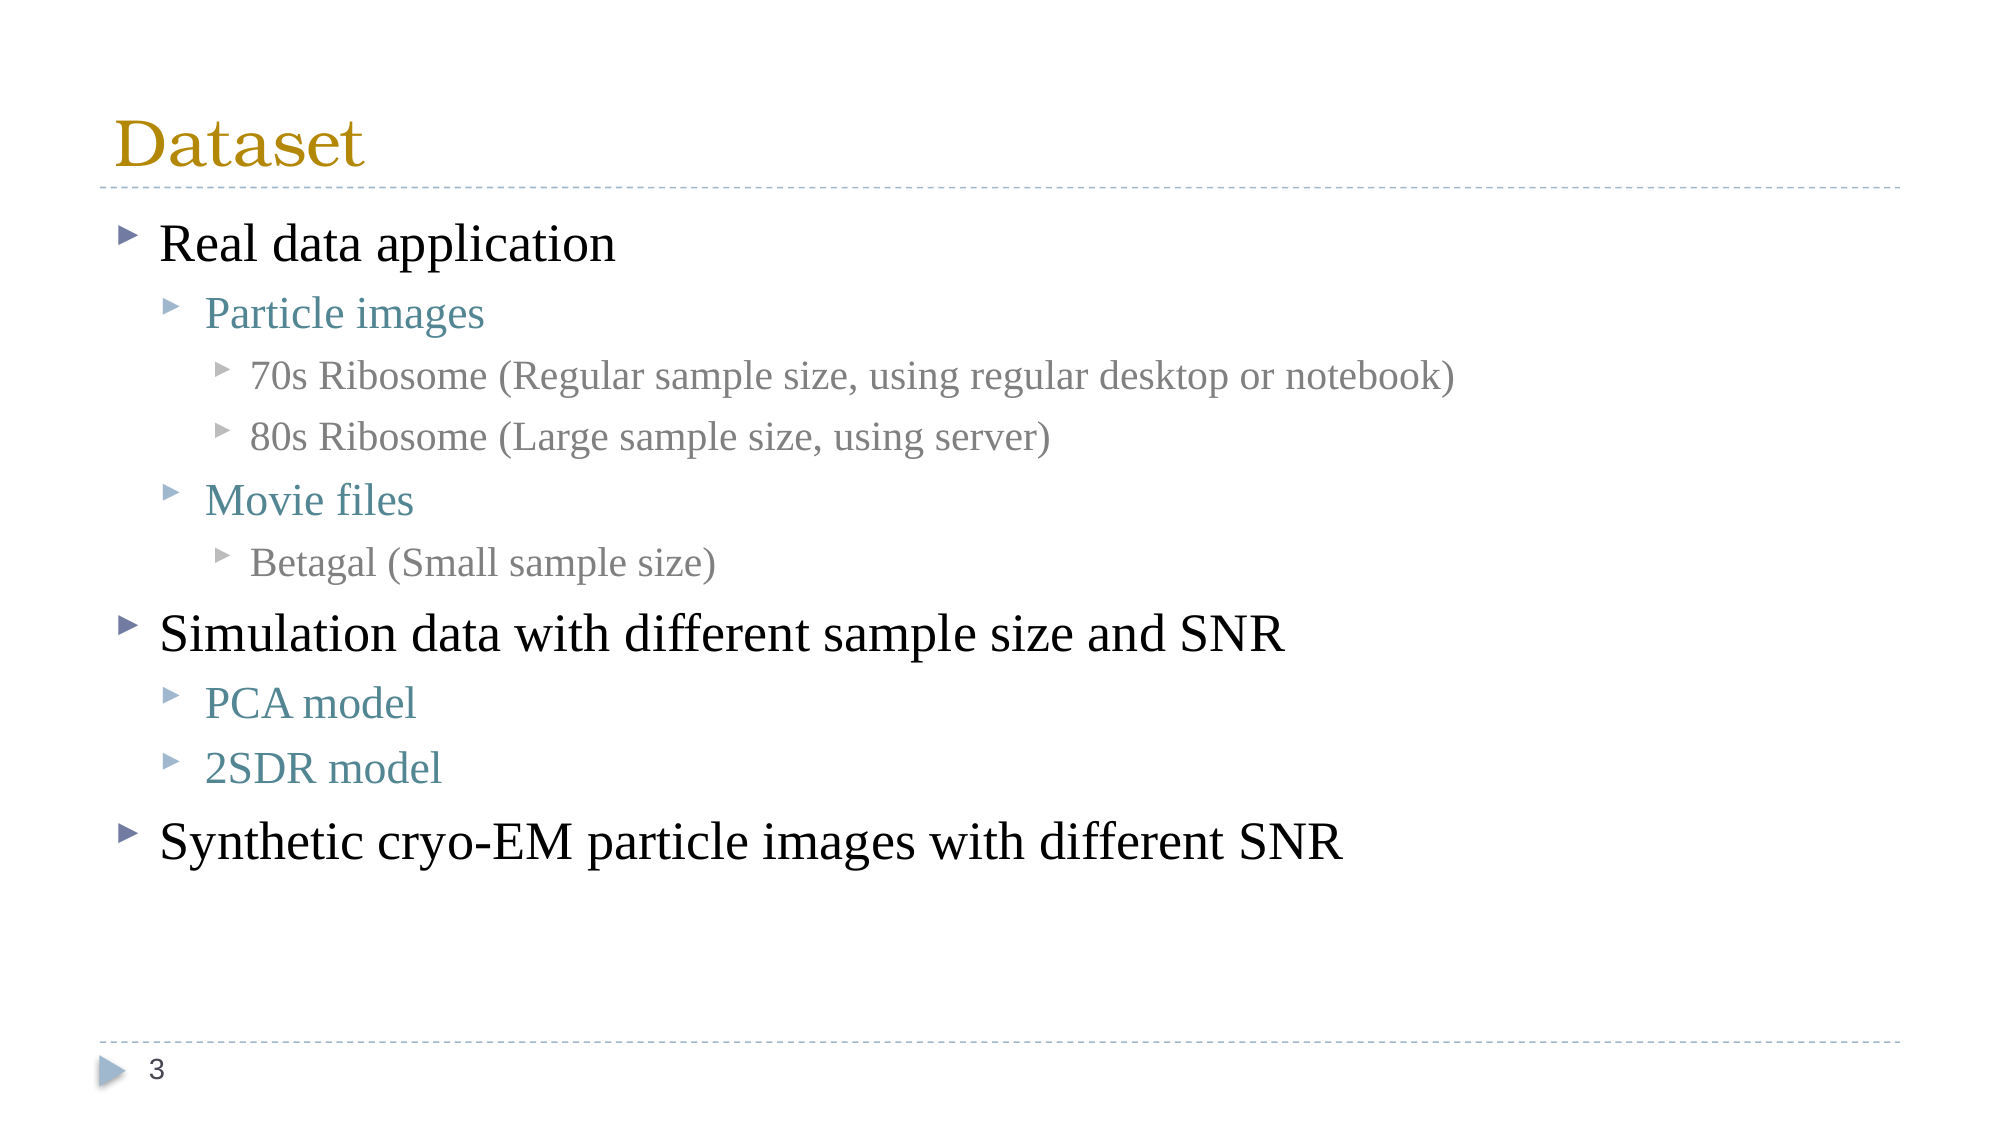

# Dataset
Real data application
Particle images
70s Ribosome (Regular sample size, using regular desktop or notebook)
80s Ribosome (Large sample size, using server)
Movie files
Betagal (Small sample size)
Simulation data with different sample size and SNR
PCA model
2SDR model
Synthetic cryo-EM particle images with different SNR
3